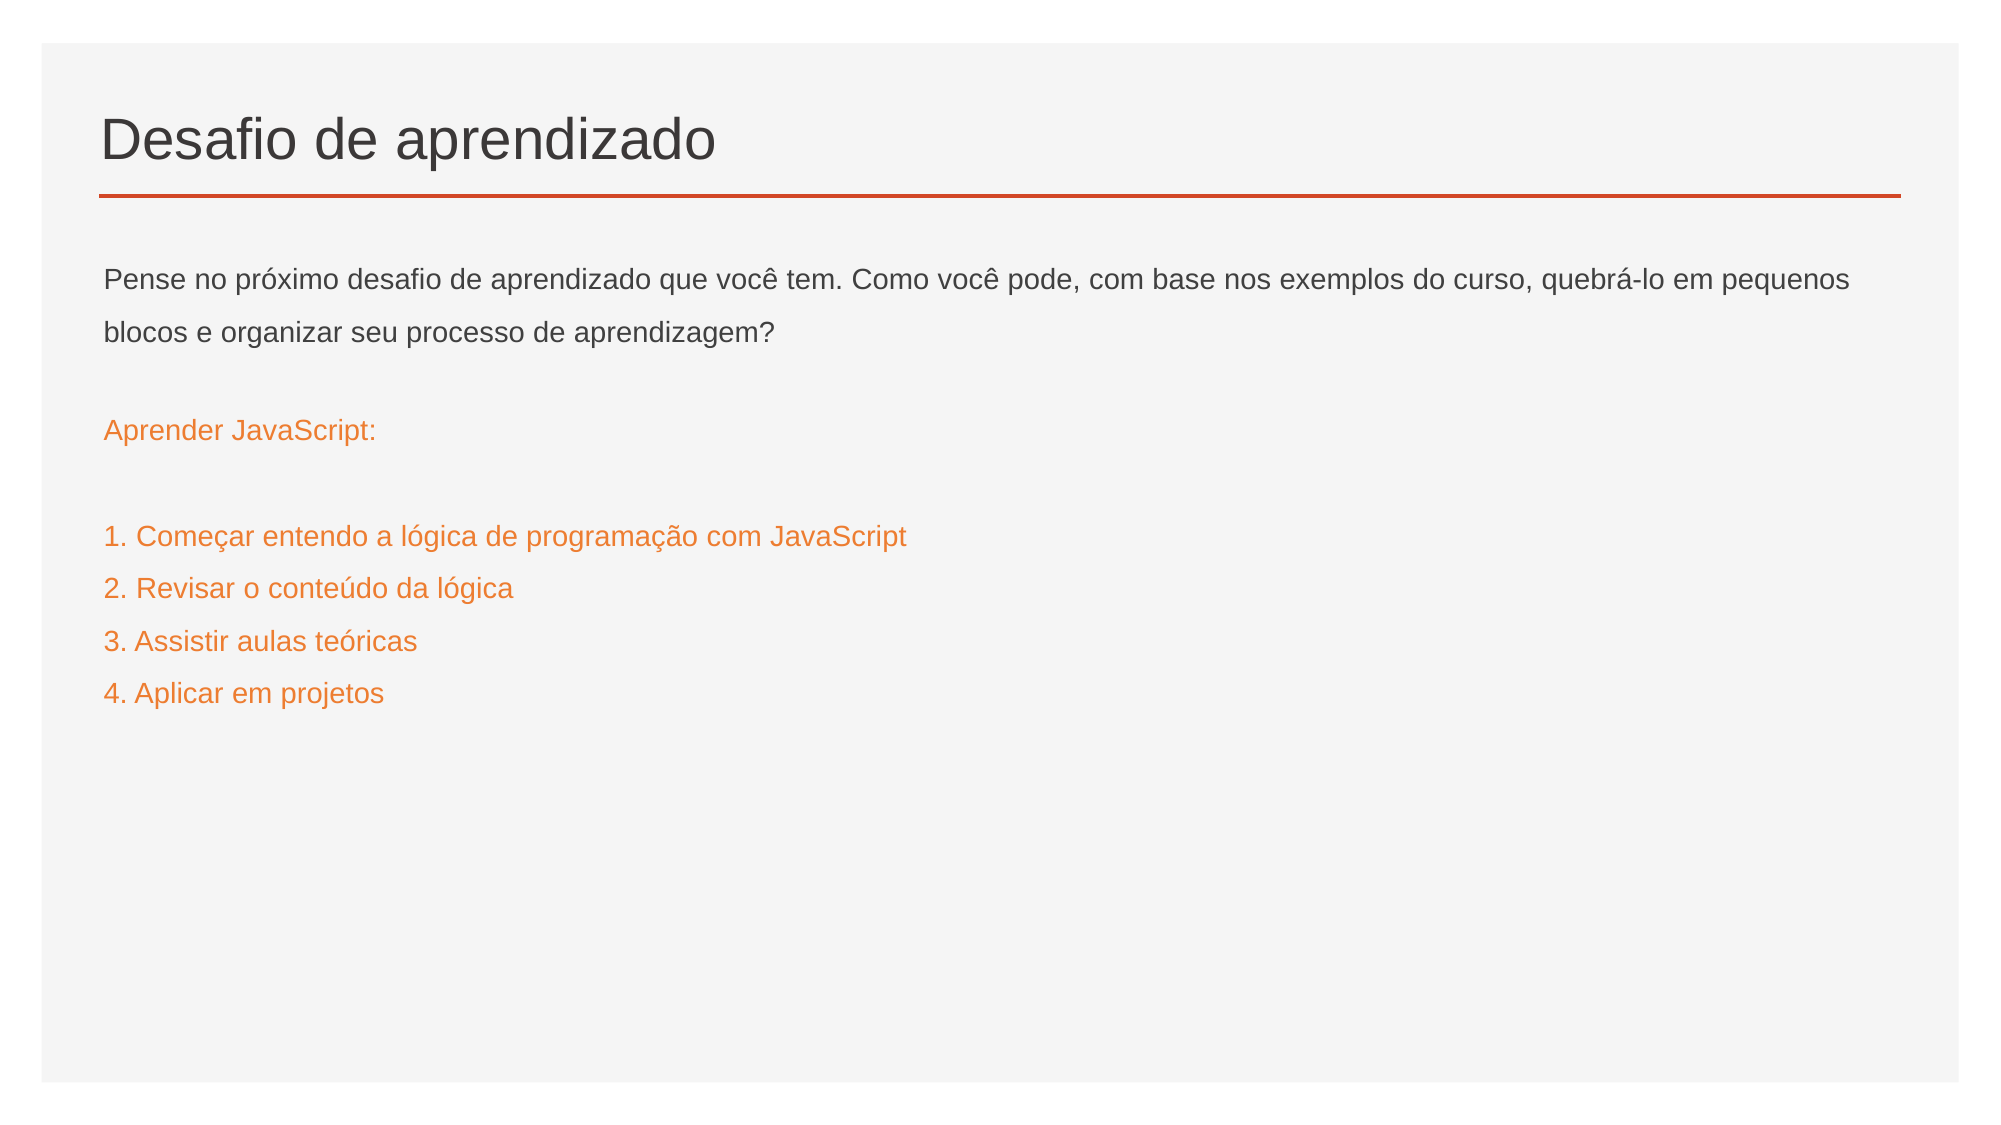

# Desafio de aprendizado
Pense no próximo desafio de aprendizado que você tem. Como você pode, com base nos exemplos do curso, quebrá-lo em pequenos blocos e organizar seu processo de aprendizagem?
Aprender JavaScript:
1. Começar entendo a lógica de programação com JavaScript
2. Revisar o conteúdo da lógica
3. Assistir aulas teóricas
4. Aplicar em projetos